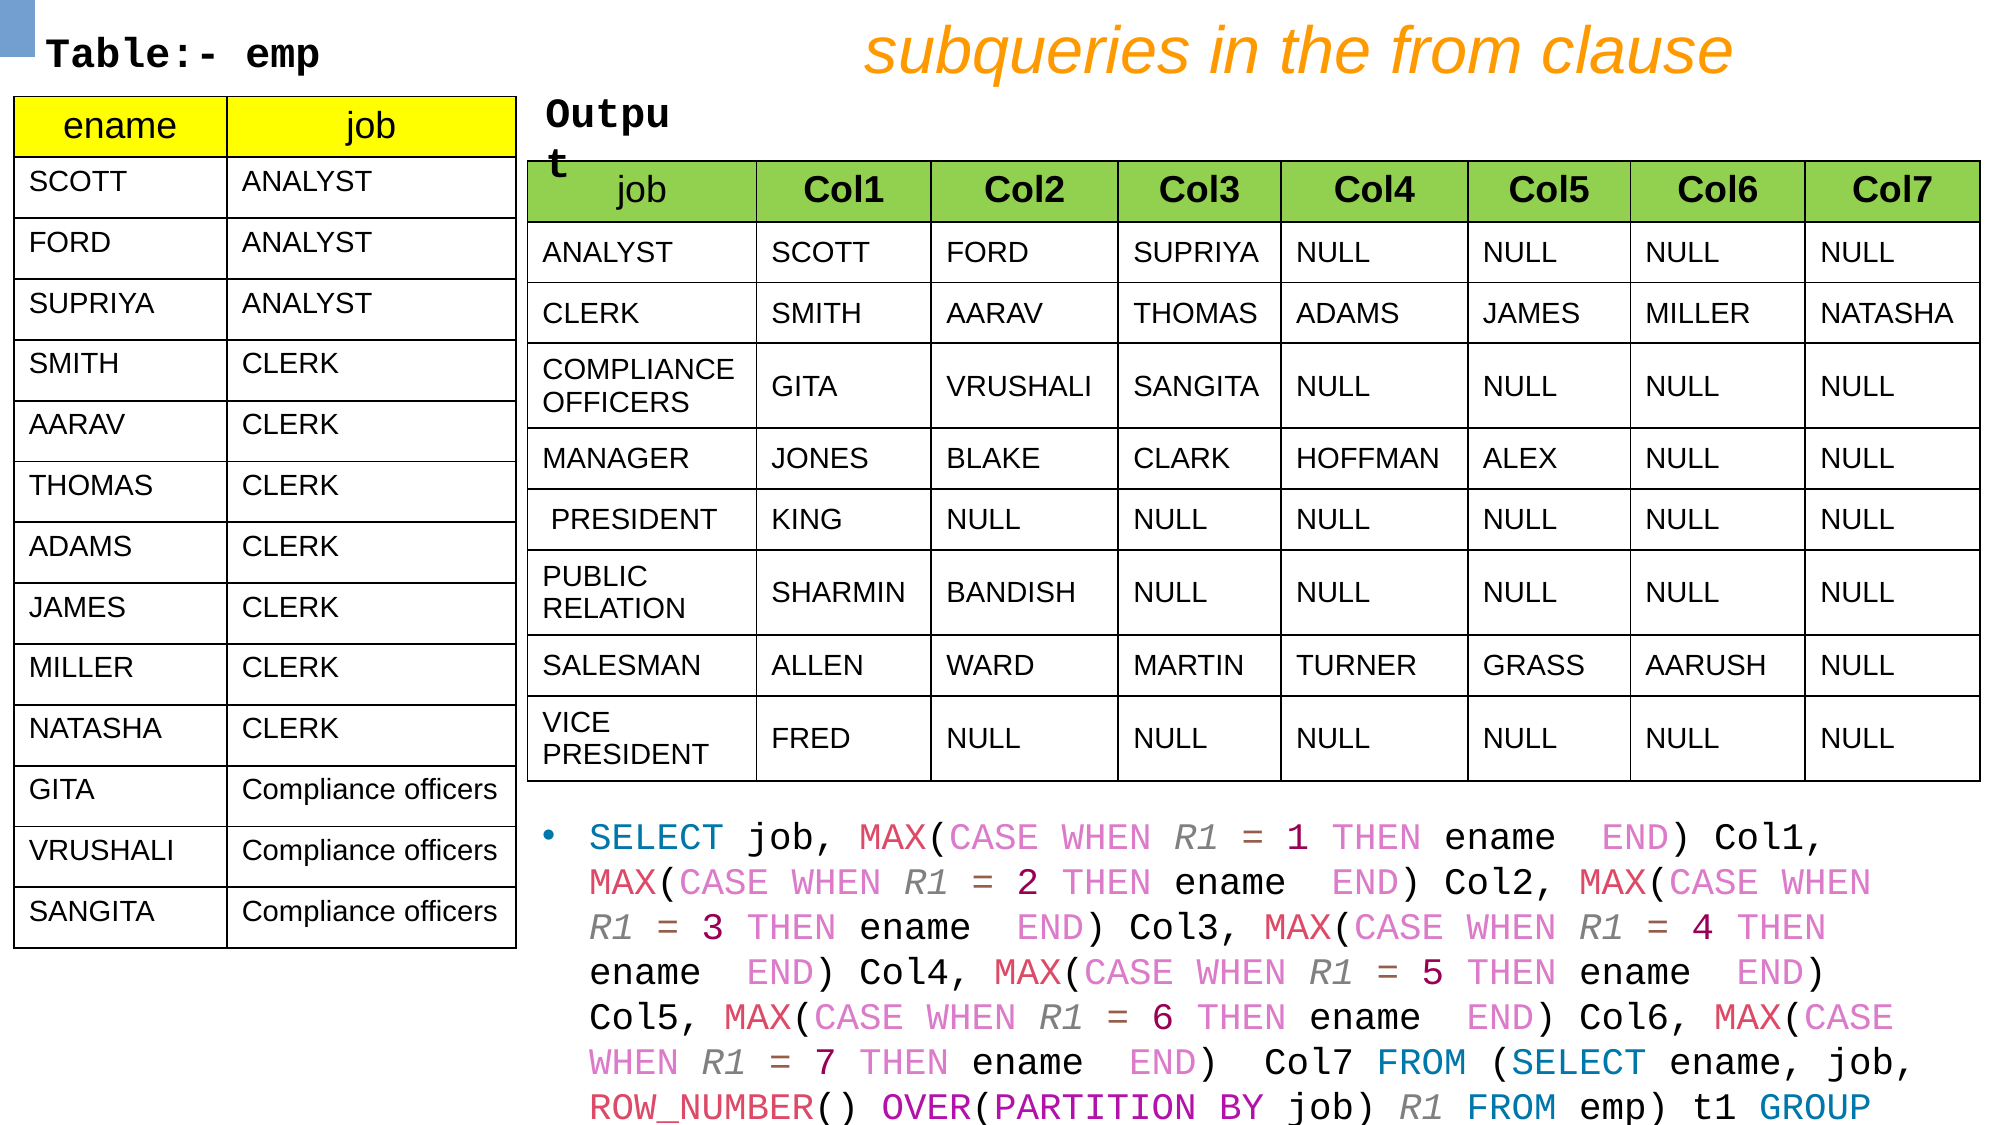

subqueries in the from clause

Table:- emp
Output
| ename | job |
| --- | --- |
| SCOTT | ANALYST |
| FORD | ANALYST |
| SUPRIYA | ANALYST |
| SMITH | CLERK |
| AARAV | CLERK |
| THOMAS | CLERK |
| ADAMS | CLERK |
| JAMES | CLERK |
| MILLER | CLERK |
| NATASHA | CLERK |
| GITA | Compliance officers |
| VRUSHALI | Compliance officers |
| SANGITA | Compliance officers |
| job | Col1 | Col2 | Col3 | Col4 | Col5 | Col6 | Col7 |
| --- | --- | --- | --- | --- | --- | --- | --- |
| ANALYST | SCOTT | FORD | SUPRIYA | NULL | NULL | NULL | NULL |
| CLERK | SMITH | AARAV | THOMAS | ADAMS | JAMES | MILLER | NATASHA |
| COMPLIANCE OFFICERS | GITA | VRUSHALI | SANGITA | NULL | NULL | NULL | NULL |
| MANAGER | JONES | BLAKE | CLARK | HOFFMAN | ALEX | NULL | NULL |
| PRESIDENT | KING | NULL | NULL | NULL | NULL | NULL | NULL |
| PUBLIC RELATION | SHARMIN | BANDISH | NULL | NULL | NULL | NULL | NULL |
| SALESMAN | ALLEN | WARD | MARTIN | TURNER | GRASS | AARUSH | NULL |
| VICE PRESIDENT | FRED | NULL | NULL | NULL | NULL | NULL | NULL |
SELECT job, MAX(CASE WHEN R1 = 1 THEN ename  END) Col1, MAX(CASE WHEN R1 = 2 THEN ename  END) Col2, MAX(CASE WHEN R1 = 3 THEN ename  END) Col3, MAX(CASE WHEN R1 = 4 THEN ename  END) Col4, MAX(CASE WHEN R1 = 5 THEN ename  END) Col5, MAX(CASE WHEN R1 = 6 THEN ename  END) Col6, MAX(CASE WHEN R1 = 7 THEN ename  END)  Col7 FROM (SELECT ename, job, ROW_NUMBER() OVER(PARTITION BY job) R1 FROM emp) t1 GROUP BY job;